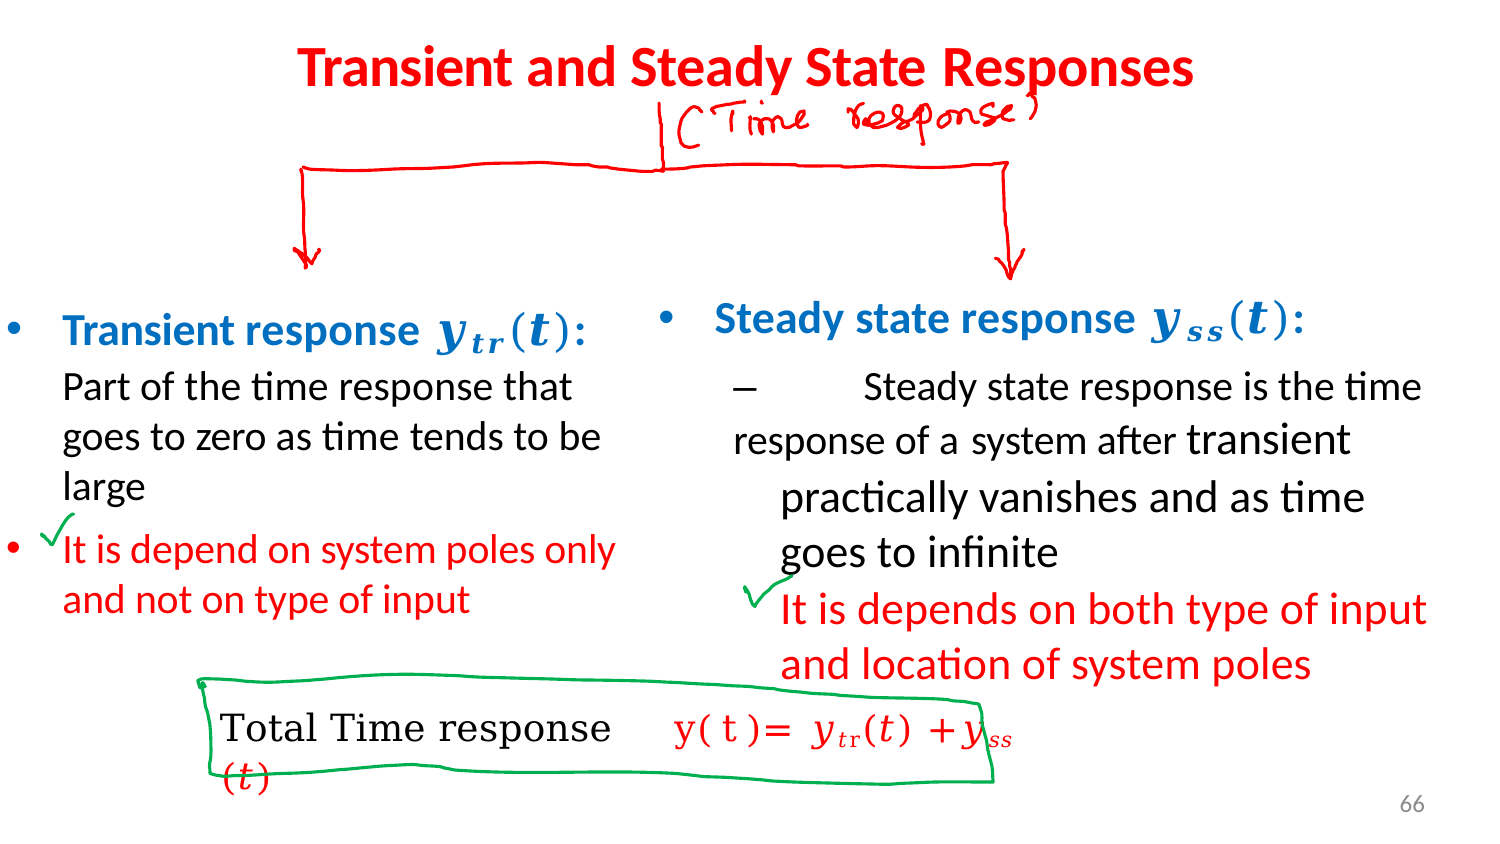

# Transient and Steady State Responses
Steady state response 𝒚𝒔𝒔(𝒕):
–	Steady state response is the time response of a system after transient
practically vanishes and as time goes to infinite
It is depends on both type of input and location of system poles
Transient response 𝒚𝒕𝒓(𝒕): Part of the time response that goes to zero as time tends to be large
It is depend on system poles only and not on type of input
Total Time response     y(t)= 𝑦𝑡r(𝑡) +𝑦𝑠𝑠 (𝑡)
66